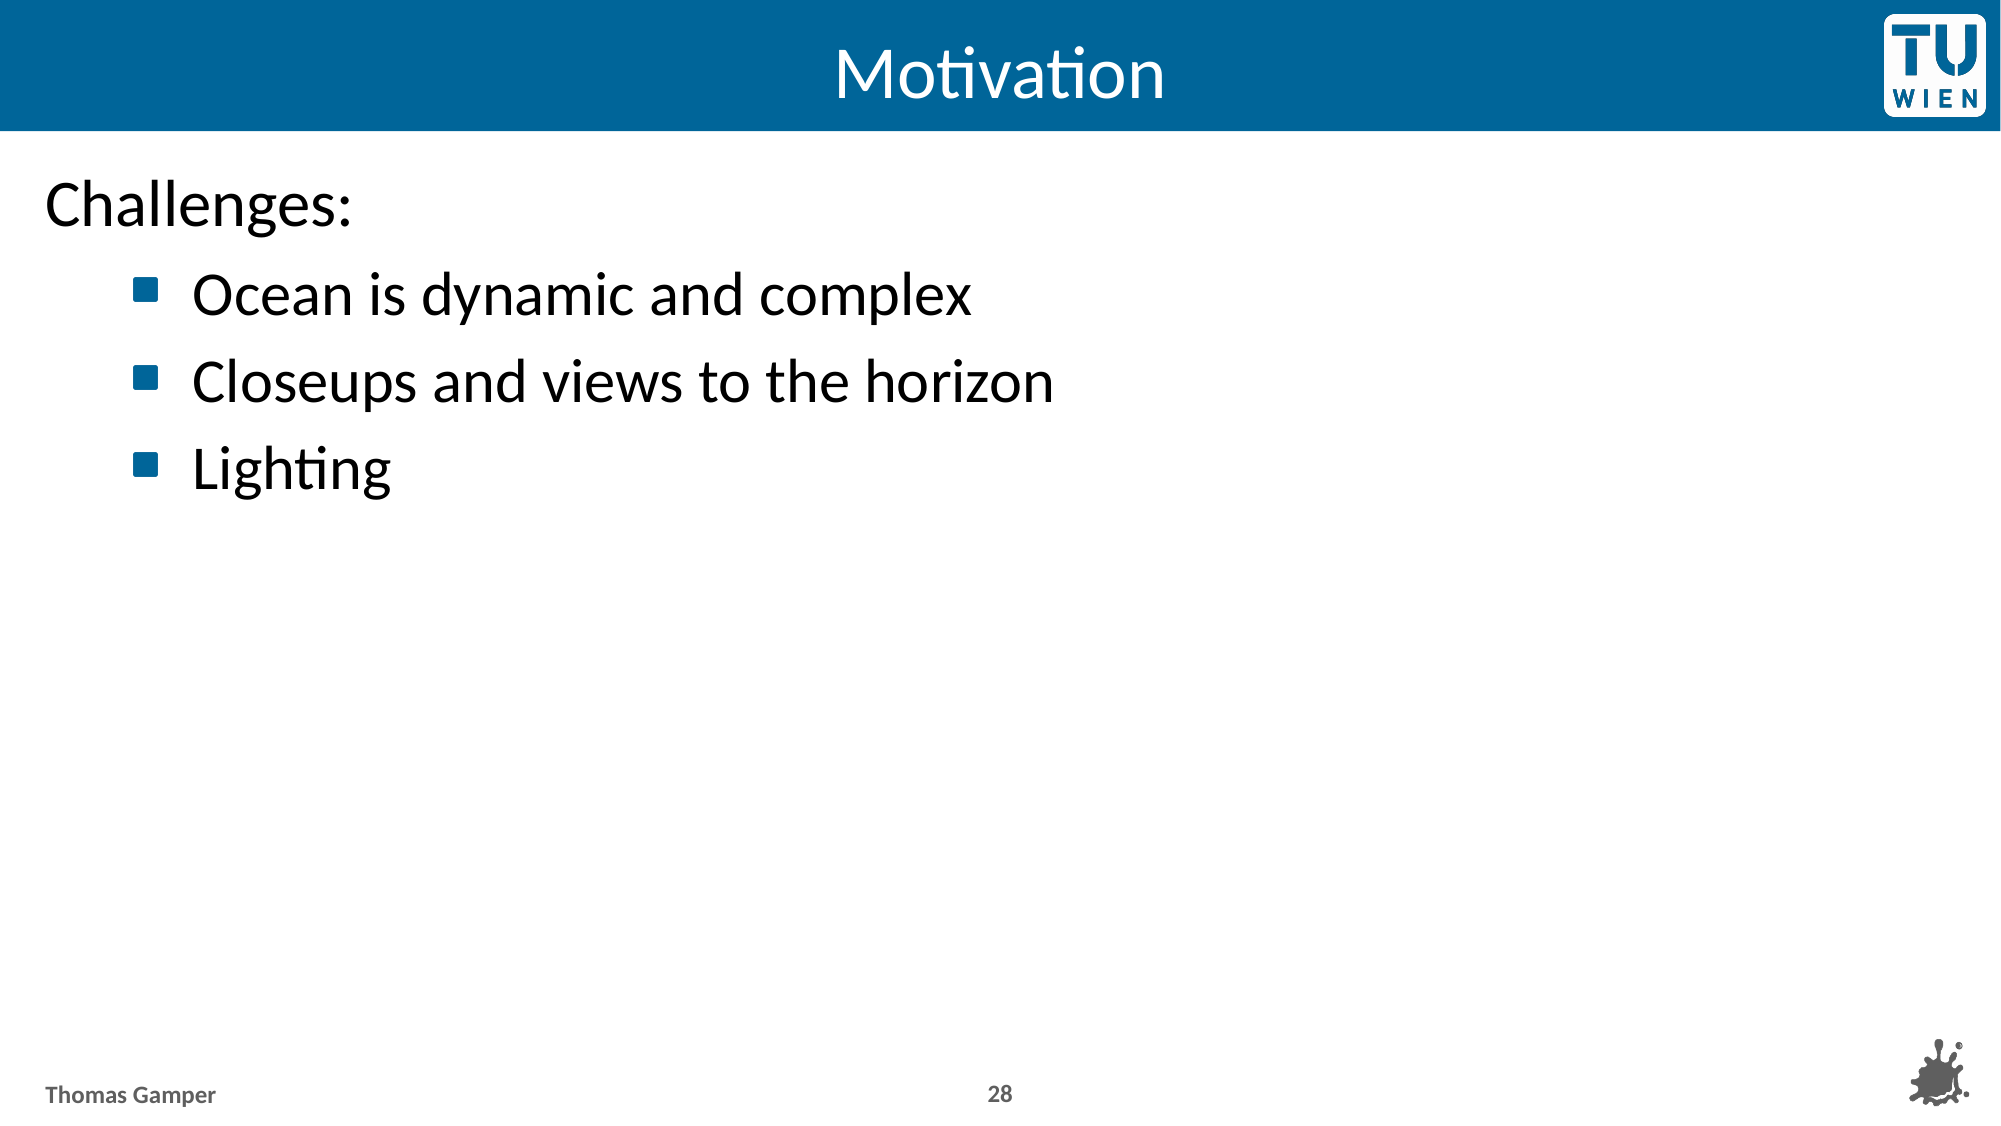

# Motivation
Challenges:
Ocean is dynamic and complex
Closeups and views to the horizon
Lighting
28
Thomas Gamper